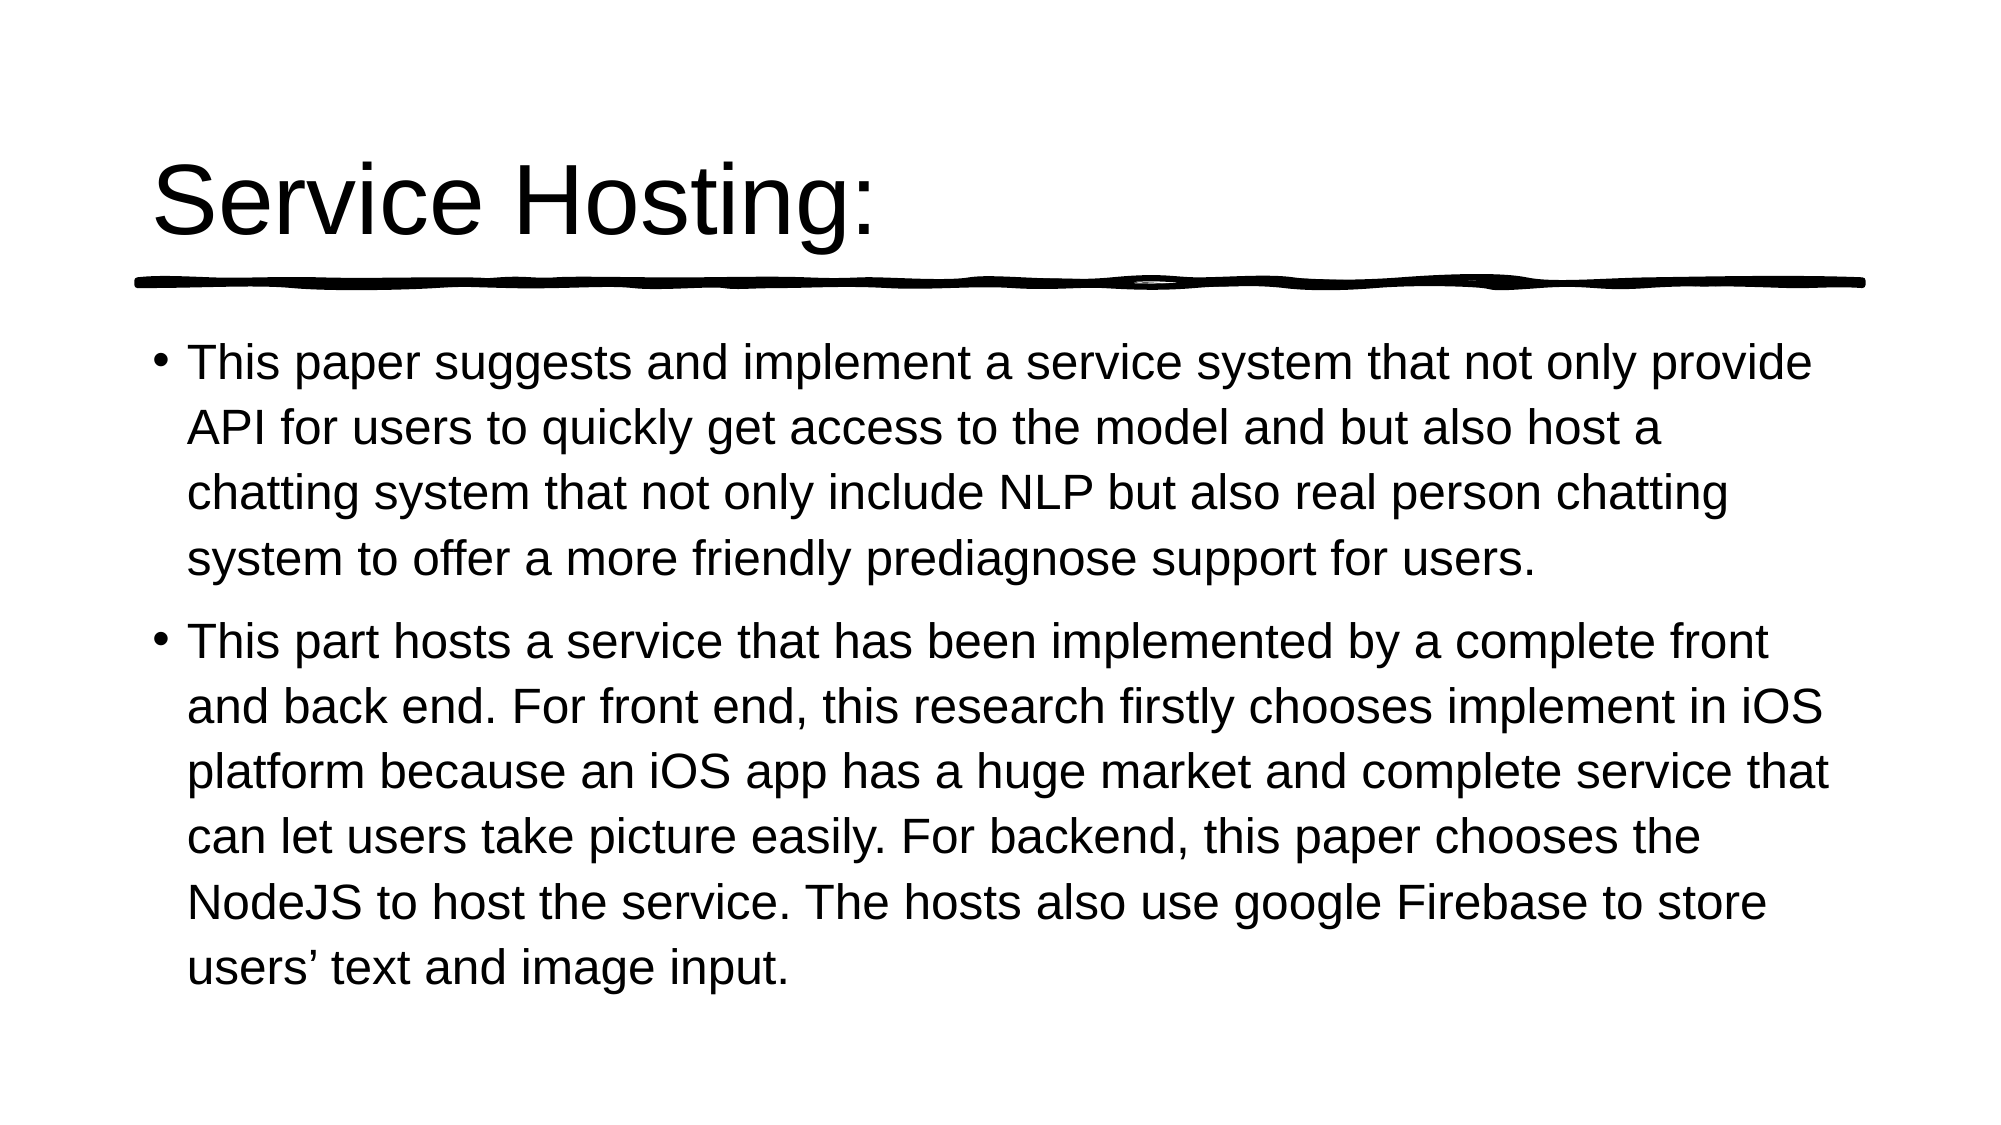

# Service Hosting:
This paper suggests and implement a service system that not only provide API for users to quickly get access to the model and but also host a chatting system that not only include NLP but also real person chatting system to offer a more friendly prediagnose support for users.
This part hosts a service that has been implemented by a complete front and back end. For front end, this research firstly chooses implement in iOS platform because an iOS app has a huge market and complete service that can let users take picture easily. For backend, this paper chooses the NodeJS to host the service. The hosts also use google Firebase to store users’ text and image input.